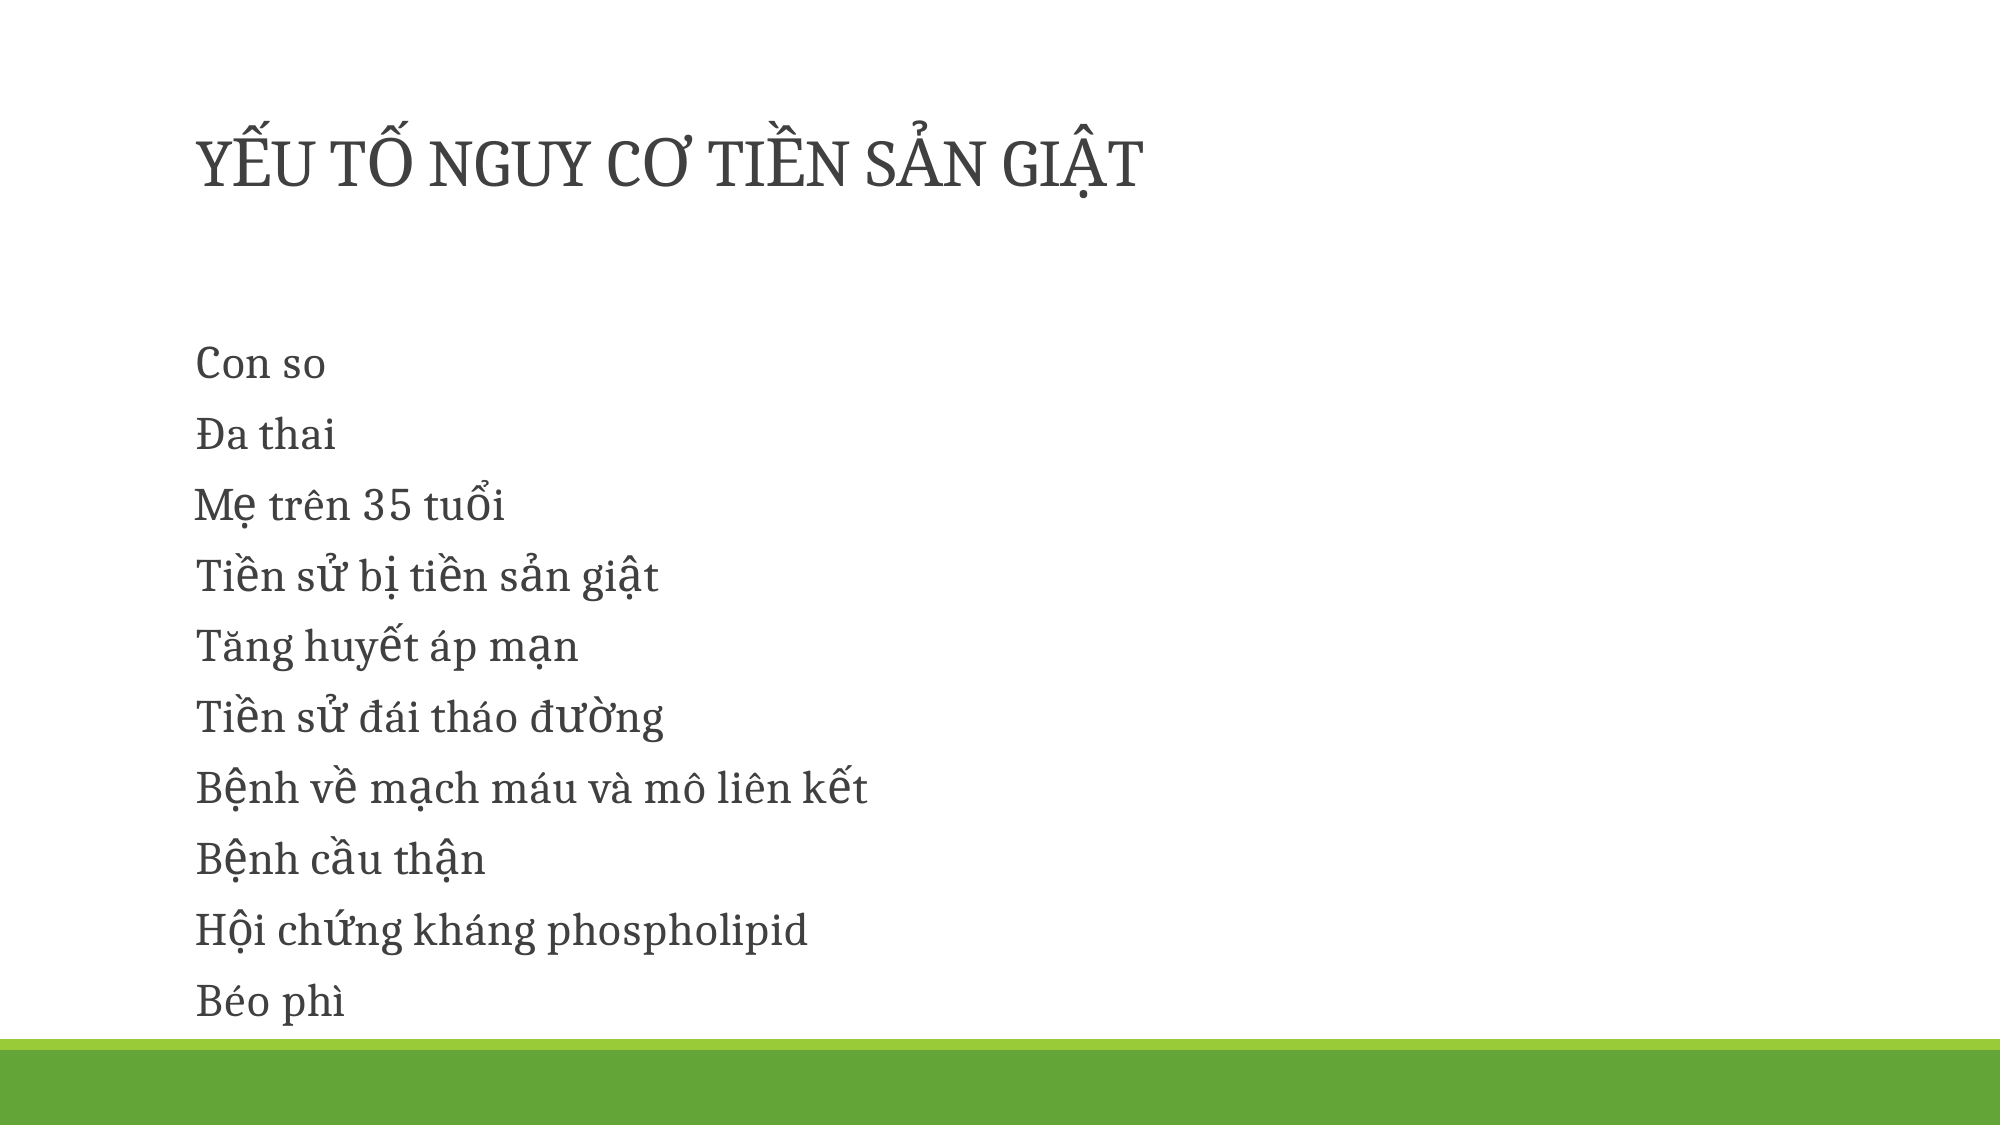

# YẾU TỐ NGUY CƠ TIỀN SẢN GIẬT

Con so
Đa thai
Mẹ trên 35 tuổi
Tiền sử bị tiền sản giật
Tăng huyết áp mạn
Tiền sử đái tháo đường
Bệnh về mạch máu và mô liên kết
Bệnh cầu thận
Hội chứng kháng phospholipid
Béo phì